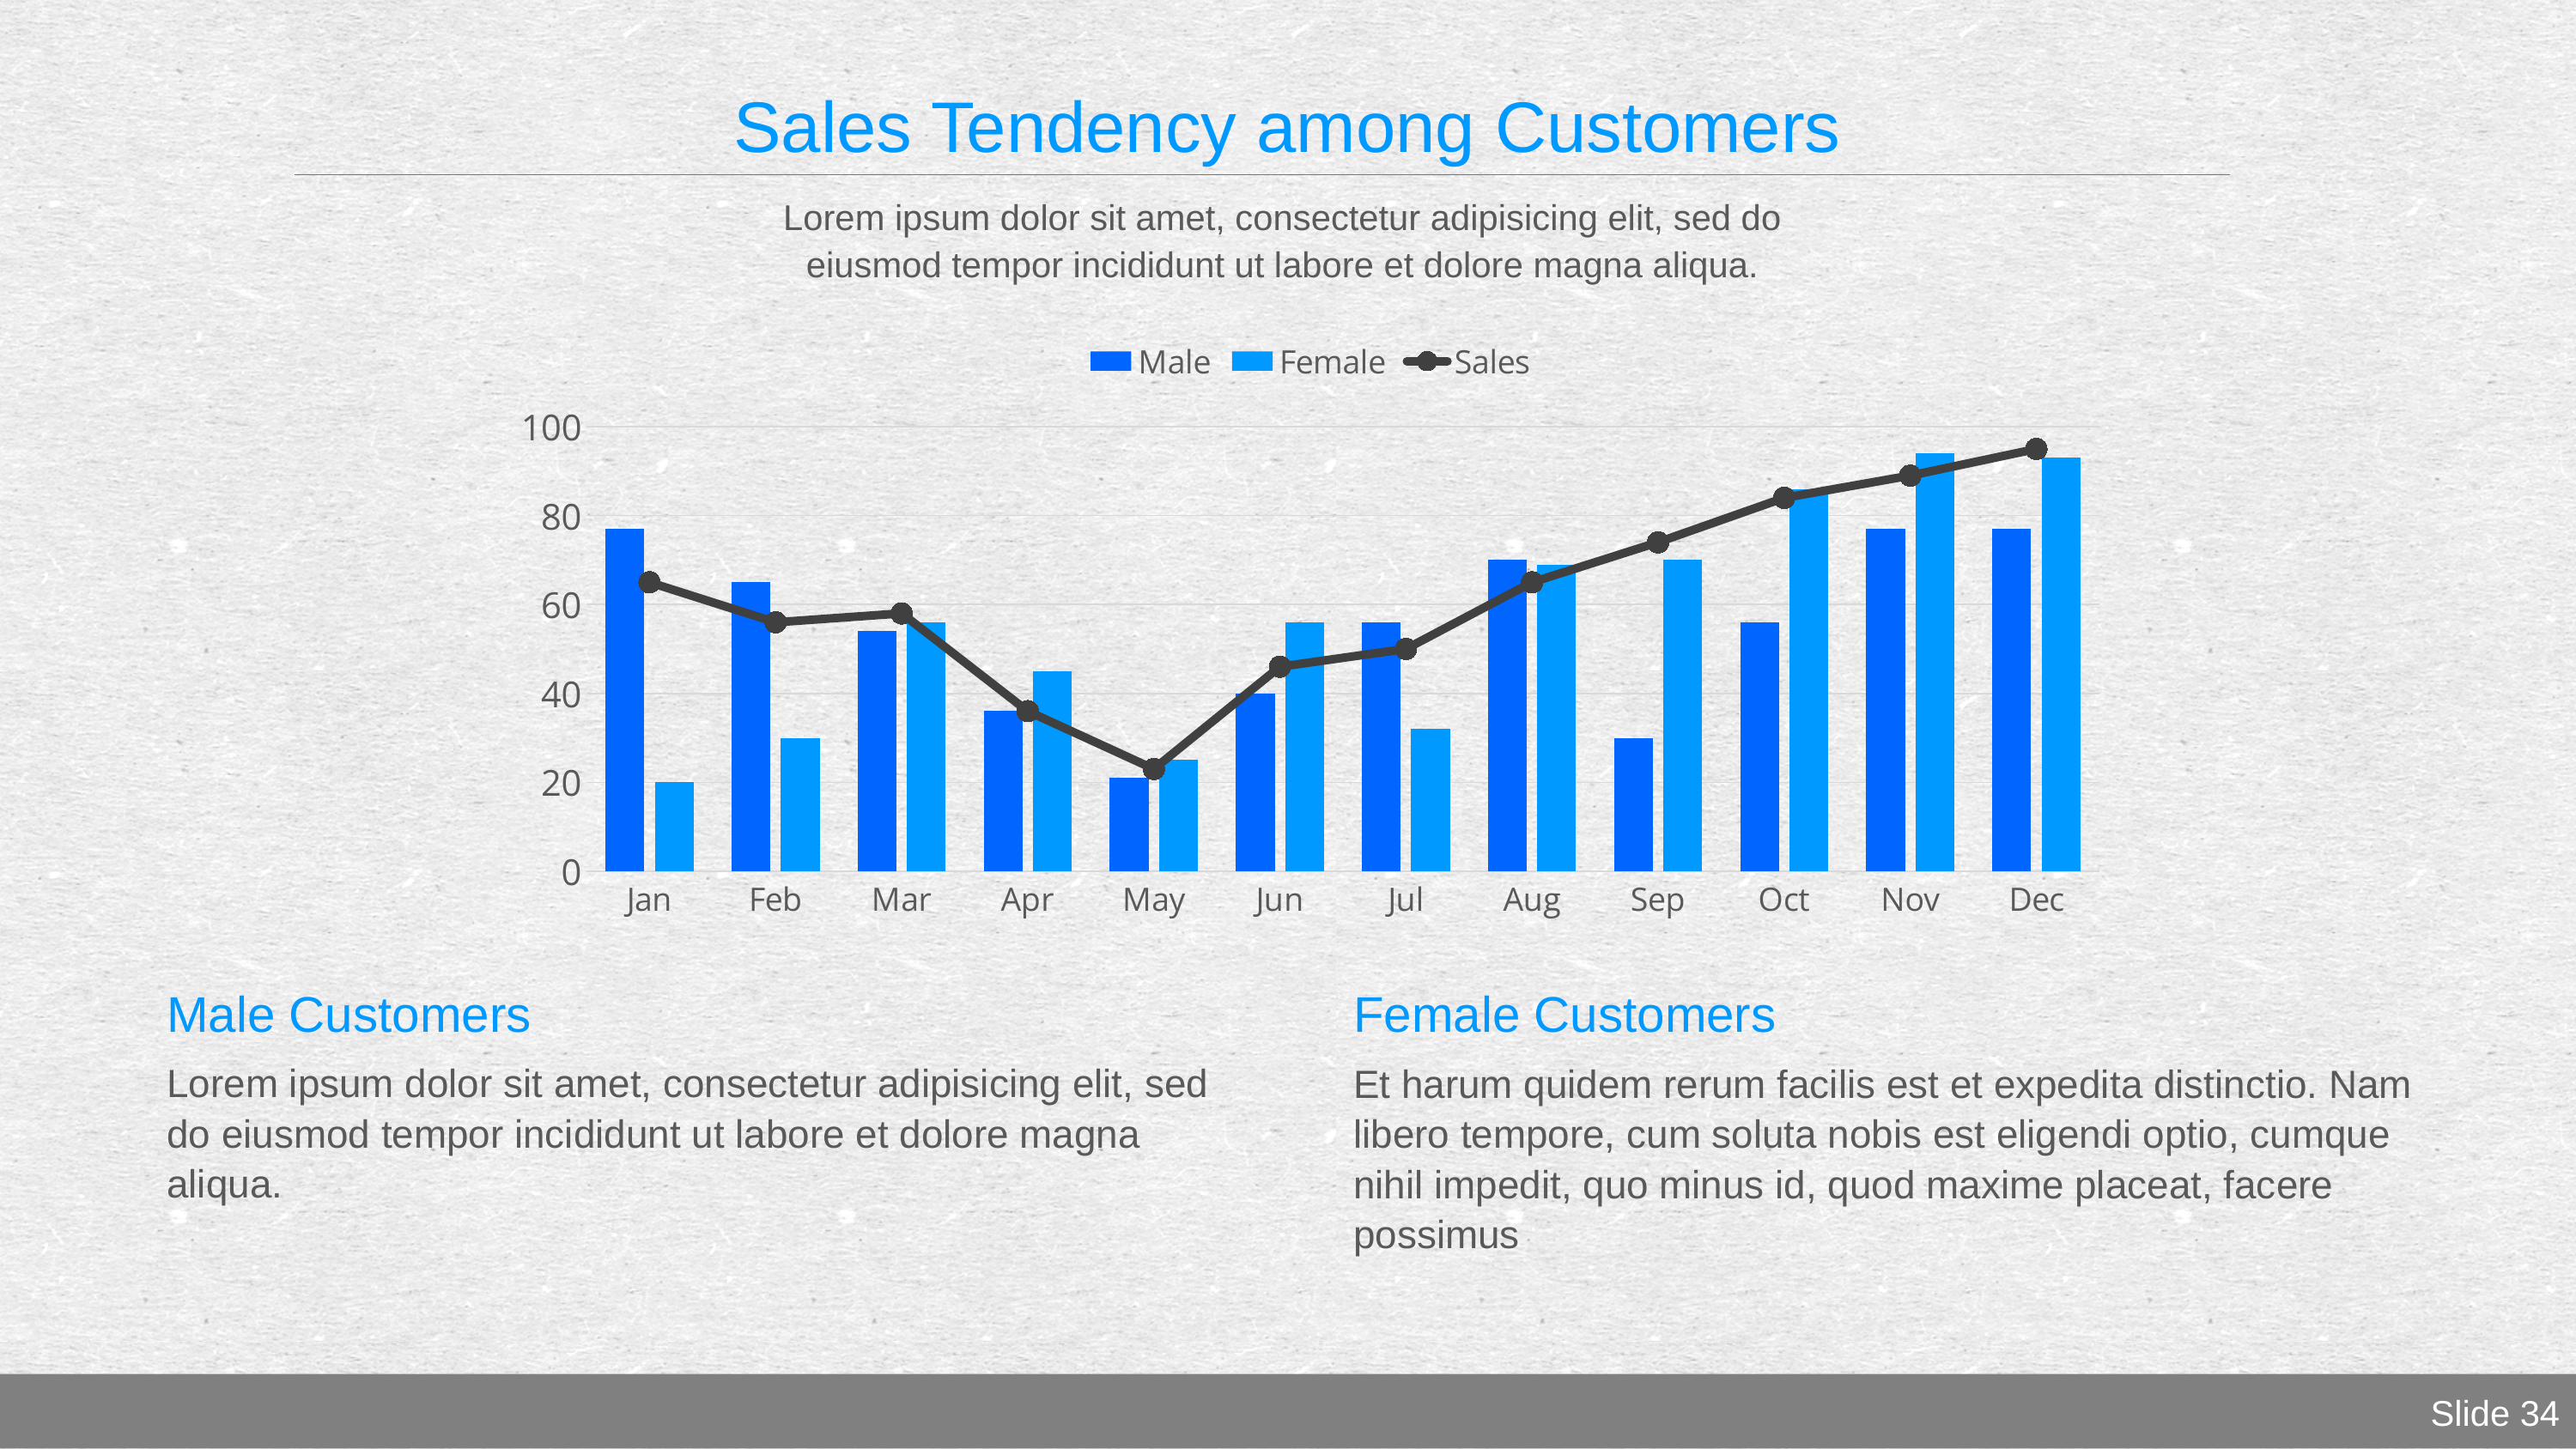

# Sales Tendency among Customers
Lorem ipsum dolor sit amet, consectetur adipisicing elit, sed do
eiusmod tempor incididunt ut labore et dolore magna aliqua.

### Chart

| Category | Male | Female | Sales |
|---|---|---|---|
| Jan | 77.0 | 20.0 | 65.0 |
| Feb | 65.0 | 30.0 | 56.0 |
| Mar | 54.0 | 56.0 | 58.0 |
| Apr | 36.0 | 45.0 | 36.0 |
| May | 21.0 | 25.0 | 23.0 |
| Jun | 40.0 | 56.0 | 46.0 |
| Jul | 56.0 | 32.0 | 50.0 |
| Aug | 70.0 | 69.0 | 65.0 |
| Sep | 30.0 | 70.0 | 74.0 |
| Oct | 56.0 | 86.0 | 84.0 |
| Nov | 77.0 | 94.0 | 89.0 |
| Dec | 77.0 | 93.0 | 95.0 |
Male Customers
Female Customers
Lorem ipsum dolor sit amet, consectetur adipisicing elit, sed do eiusmod tempor incididunt ut labore et dolore magna aliqua.
Et harum quidem rerum facilis est et expedita distinctio. Nam libero tempore, cum soluta nobis est eligendi optio, cumque nihil impedit, quo minus id, quod maxime placeat, facere possimus

Slide 34